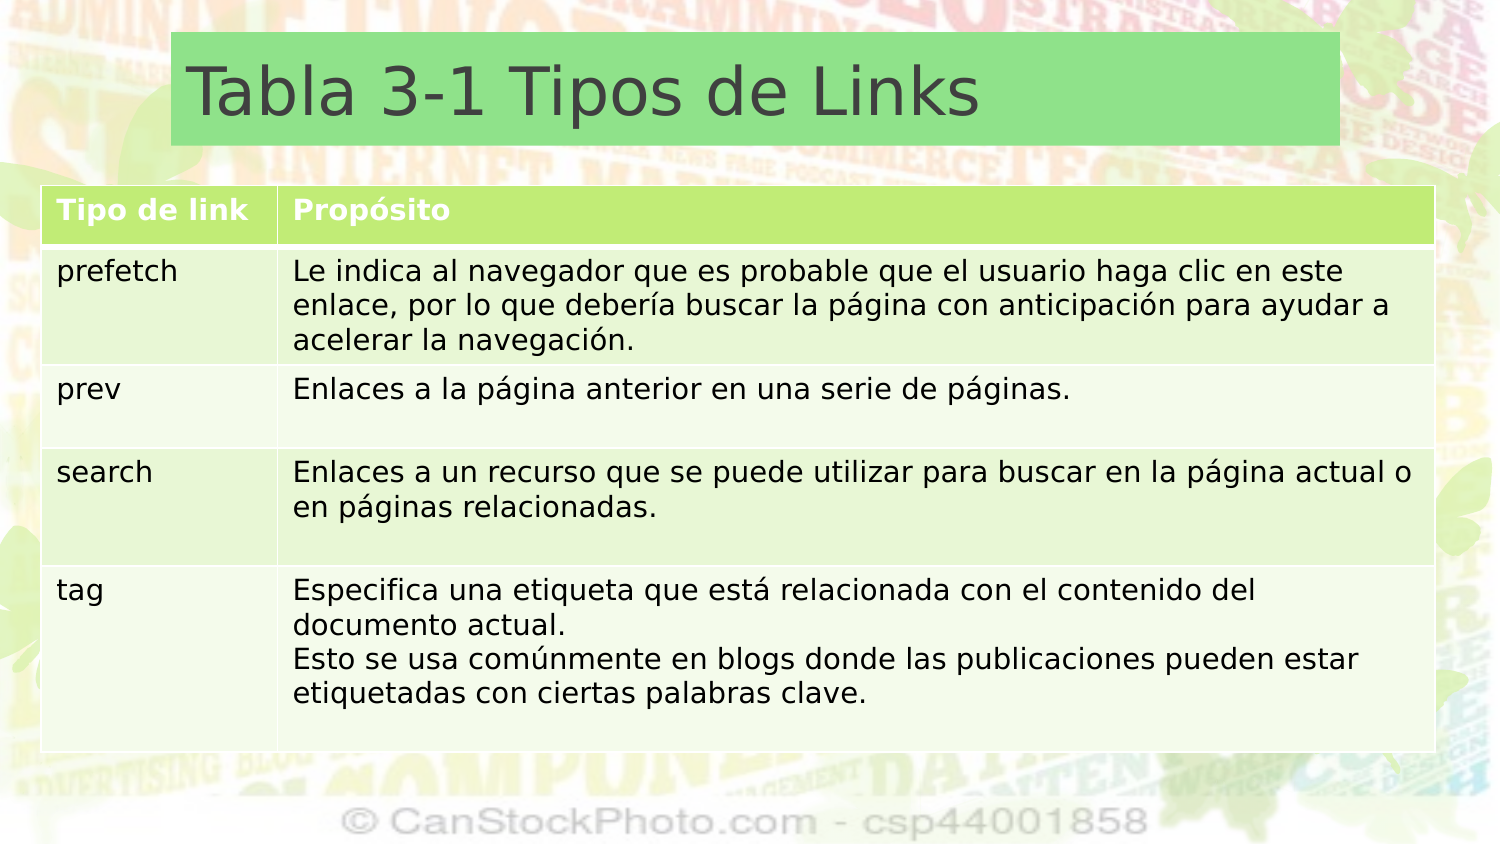

# Tabla 3-1 Tipos de Links
| Tipo de link | Propósito |
| --- | --- |
| prefetch | Le indica al navegador que es probable que el usuario haga clic en este enlace, por lo que debería buscar la página con anticipación para ayudar a acelerar la navegación. |
| prev | Enlaces a la página anterior en una serie de páginas. |
| search | Enlaces a un recurso que se puede utilizar para buscar en la página actual o en páginas relacionadas. |
| tag | Especifica una etiqueta que está relacionada con el contenido del documento actual. Esto se usa comúnmente en blogs donde las publicaciones pueden estar etiquetadas con ciertas palabras clave. |